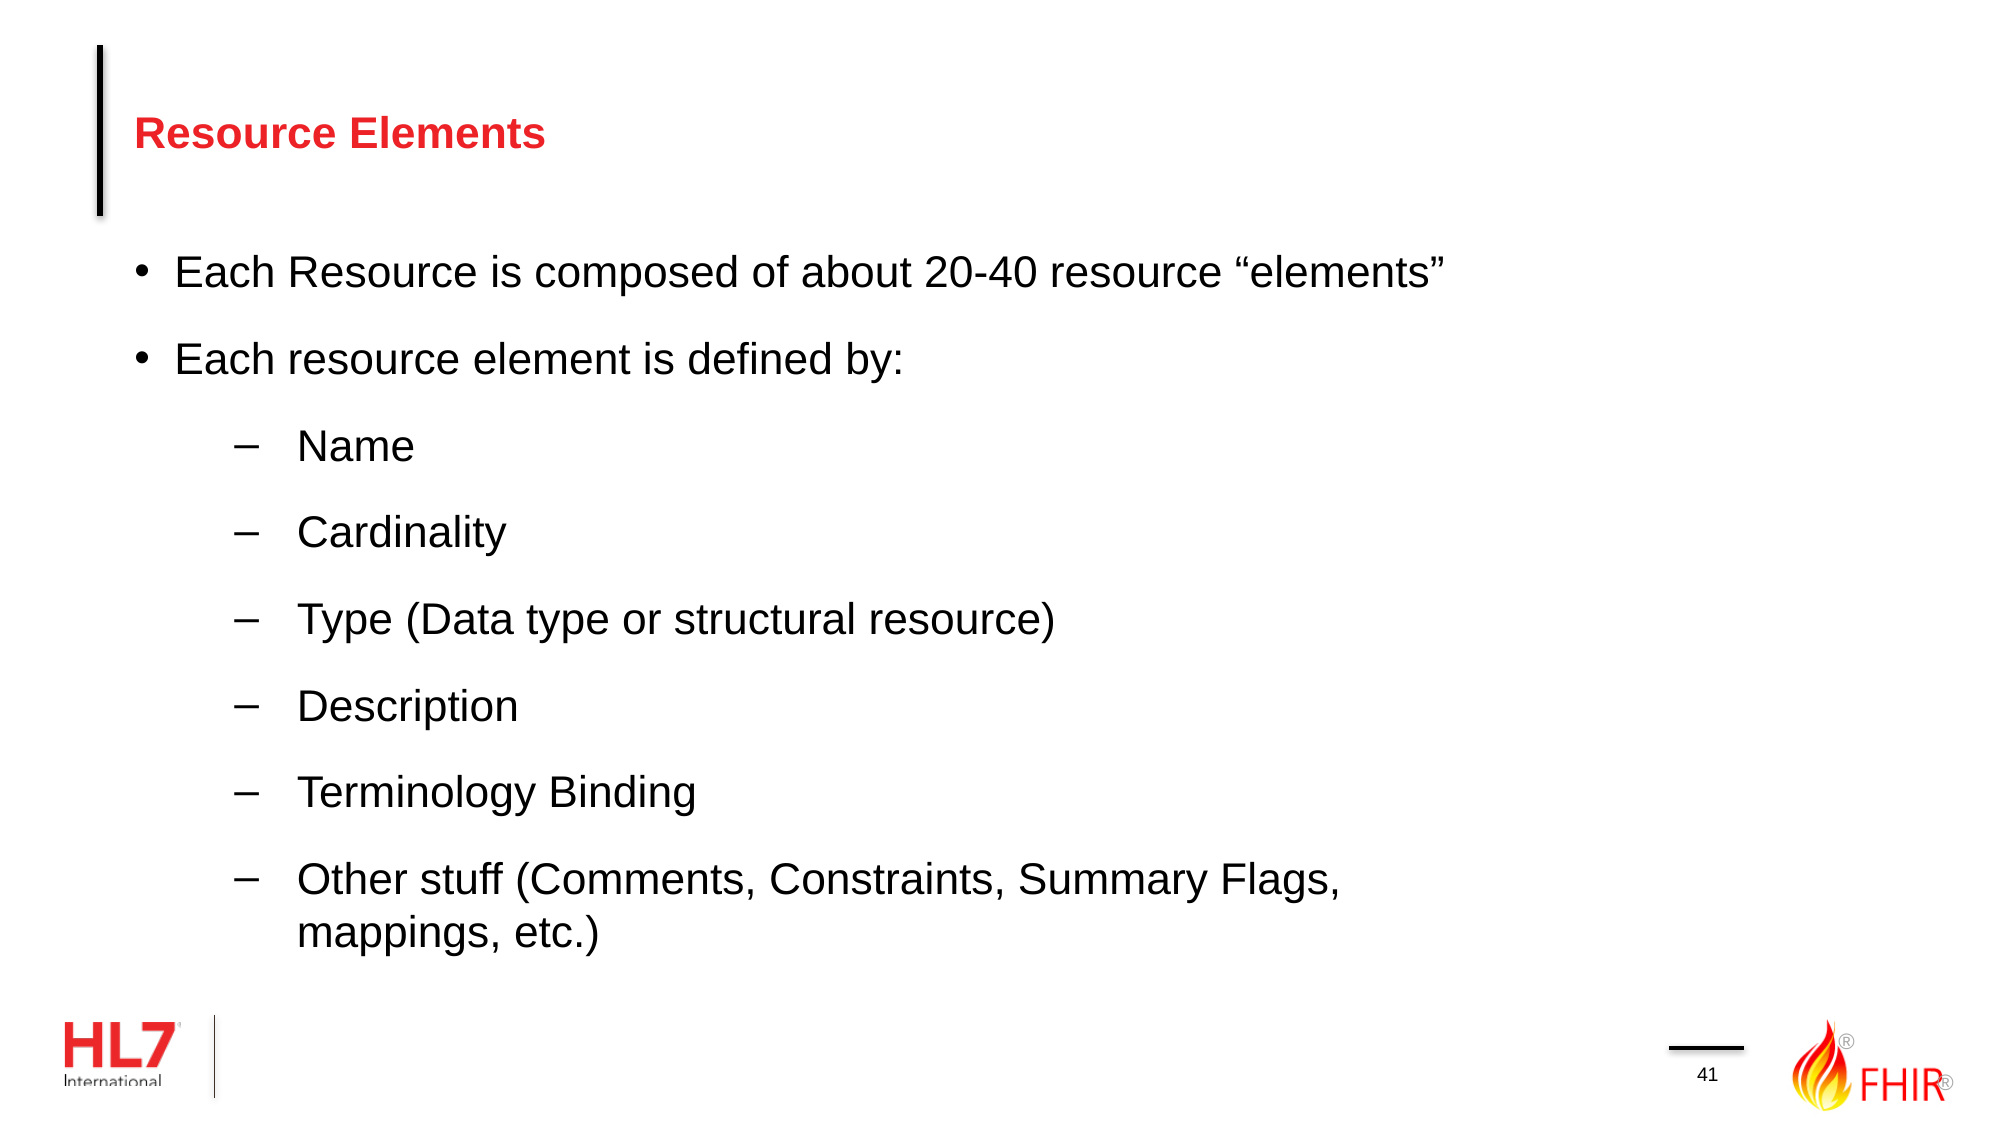

# Resource Elements
Each Resource is composed of about 20-40 resource “elements”
Each resource element is defined by:
Name
Cardinality
Type (Data type or structural resource)
Description
Terminology Binding
Other stuff (Comments, Constraints, Summary Flags, mappings, etc.)
41